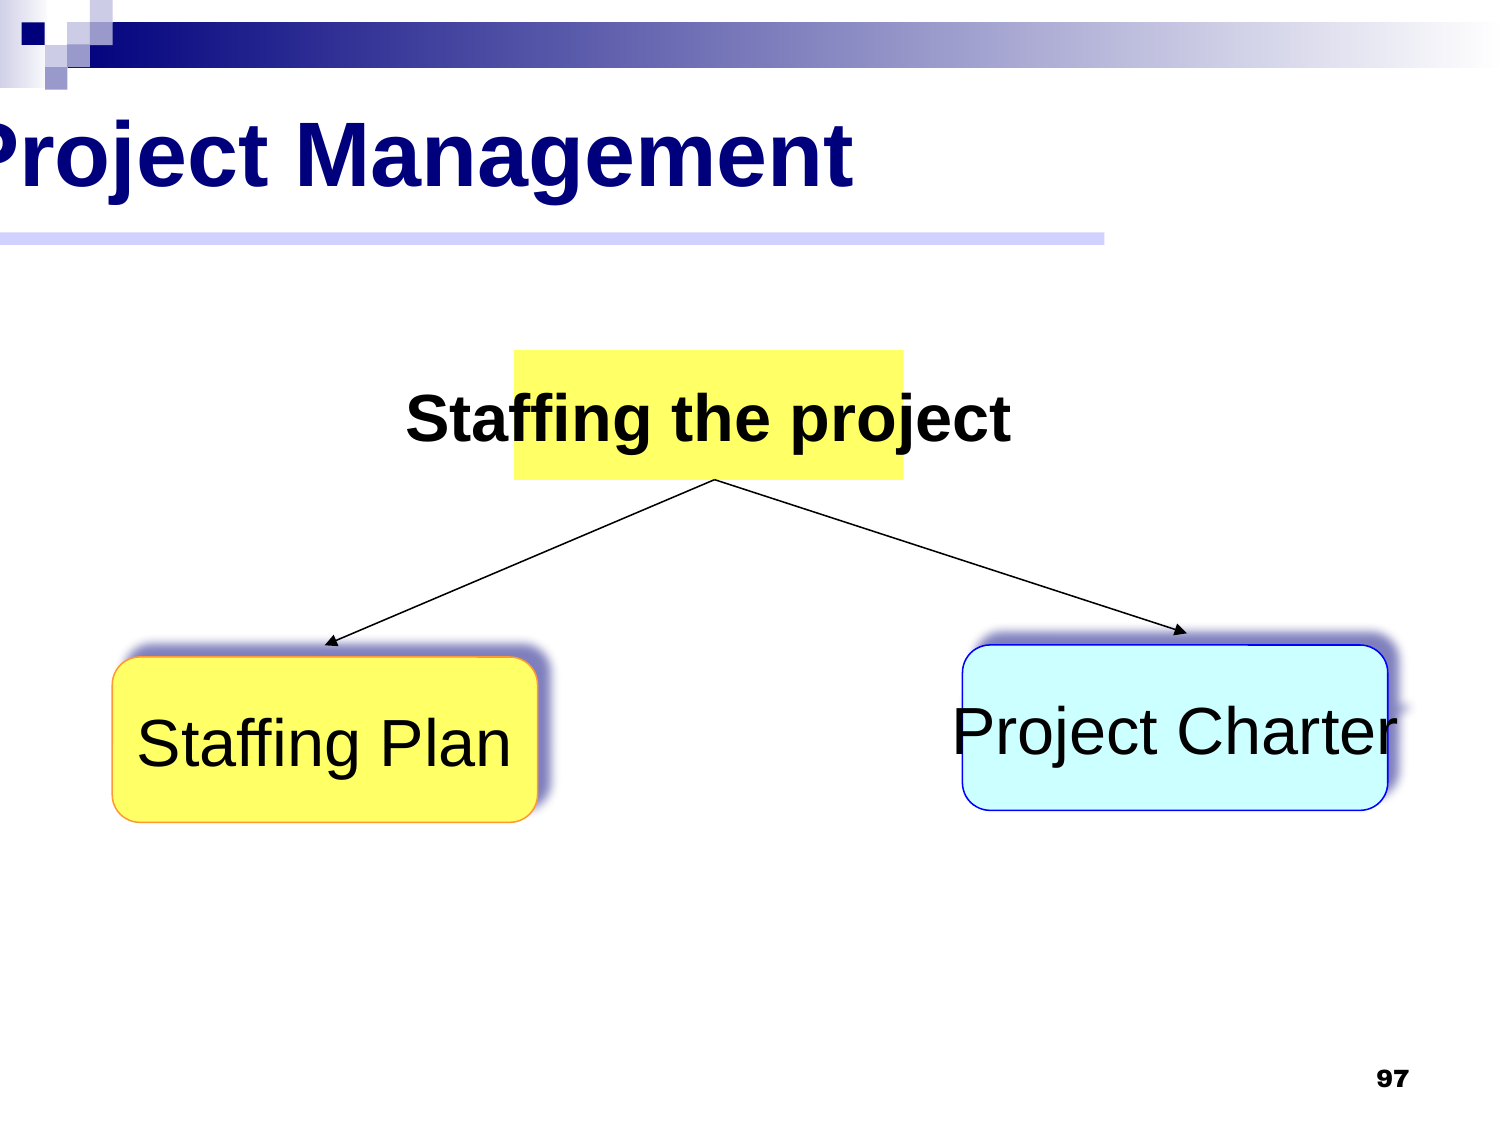

Project Management

Staffing the project

Project Charter
Staffing Plan
97